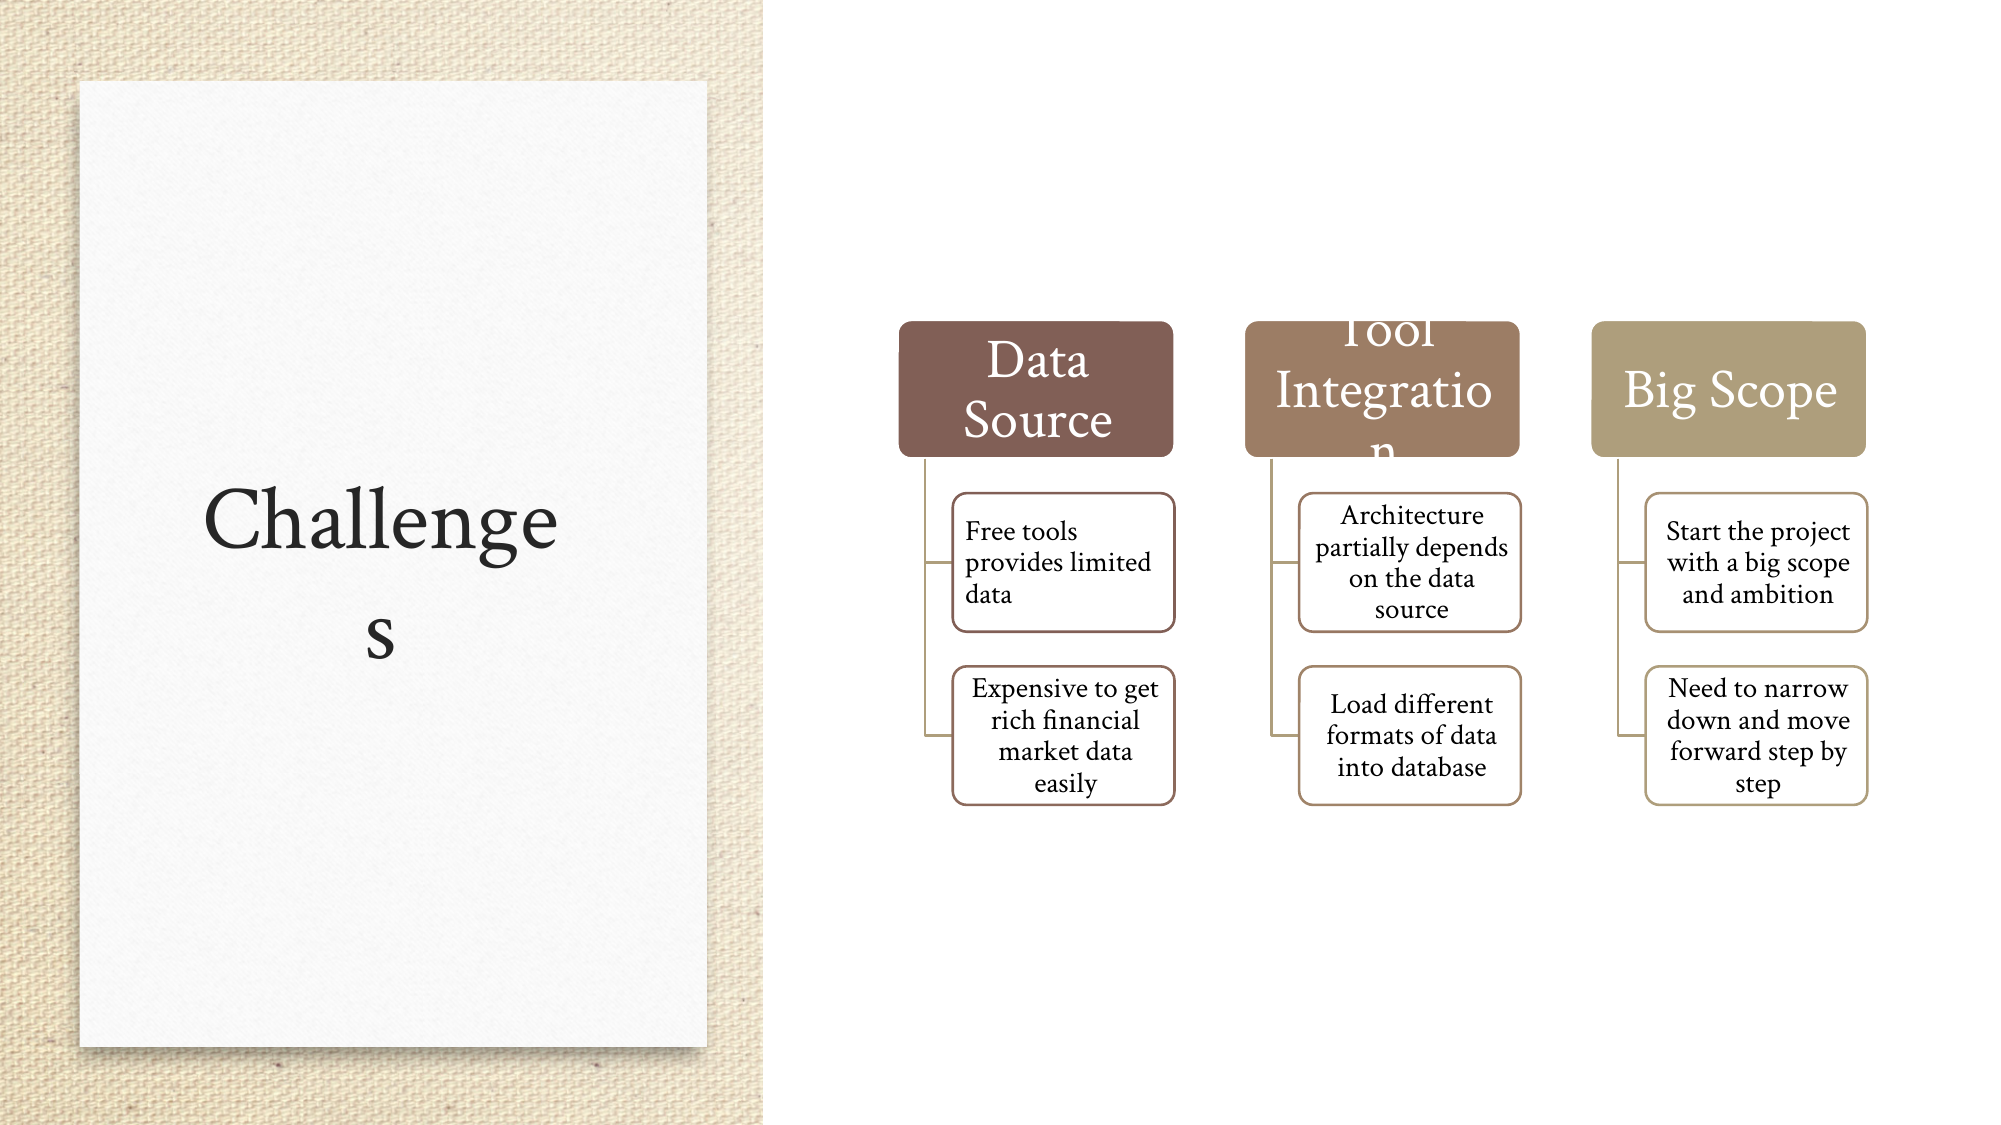

Data Source
Free tools provides limited data
Expensive to get rich financial market data easily
Tool Integration
Architecture partially depends on the data source
Load different formats of data into database
Big Scope
Start the project with a big scope and ambition
Need to narrow down and move forward step by step
# Challenges